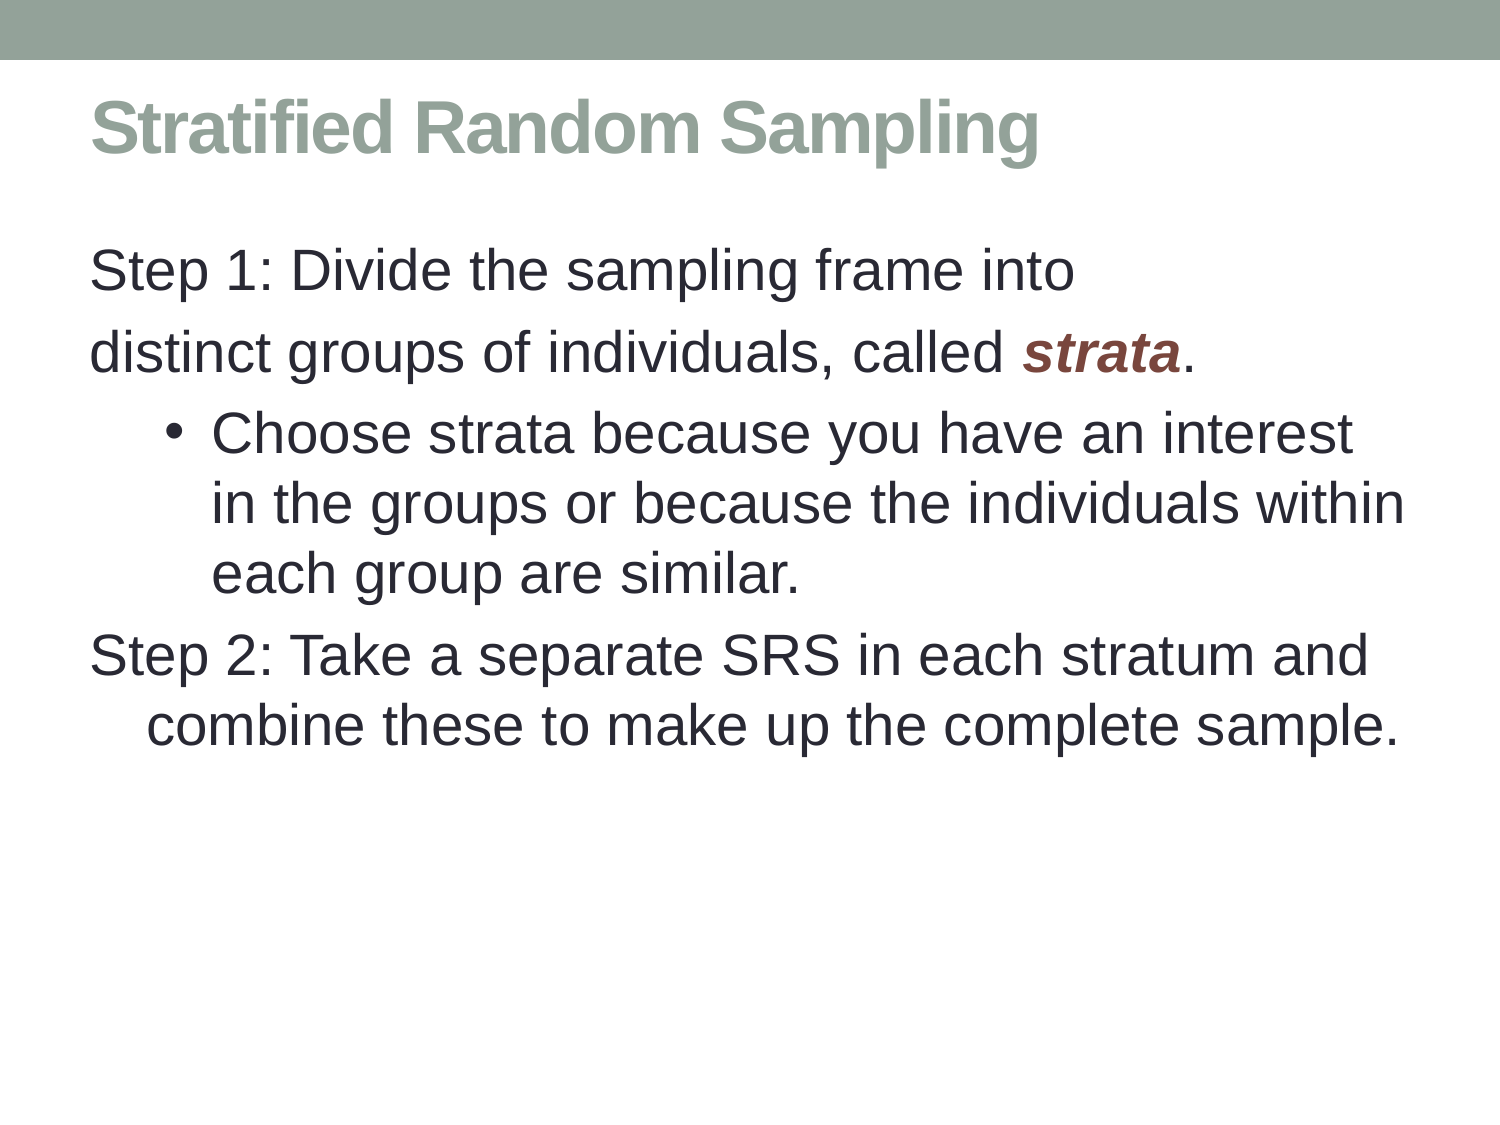

# Stratified Random Sampling
Step 1: Divide the sampling frame into
distinct groups of individuals, called strata.
Choose strata because you have an interest in the groups or because the individuals within each group are similar.
Step 2: Take a separate SRS in each stratum and combine these to make up the complete sample.